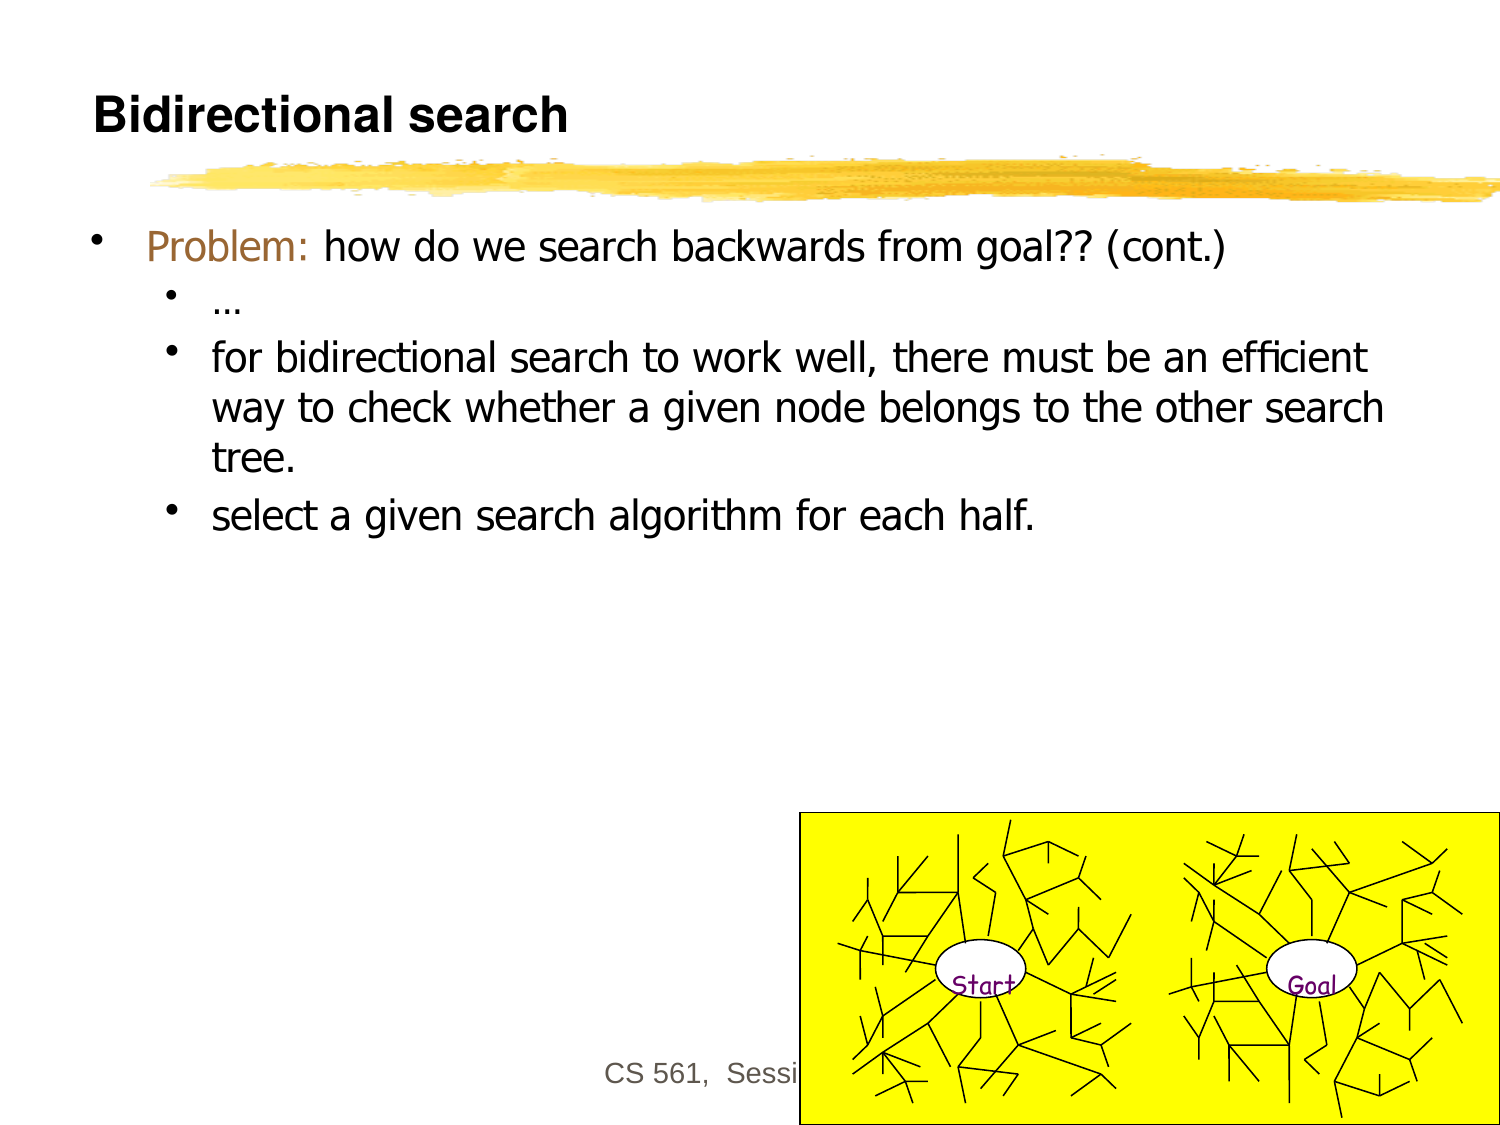

# Bidirectional search
Problem: how do we search backwards from goal?? (cont.)
…
for bidirectional search to work well, there must be an efficient way to check whether a given node belongs to the other search tree.
select a given search algorithm for each half.

Start
Goal

CS 561,  Sessions 2-4
147